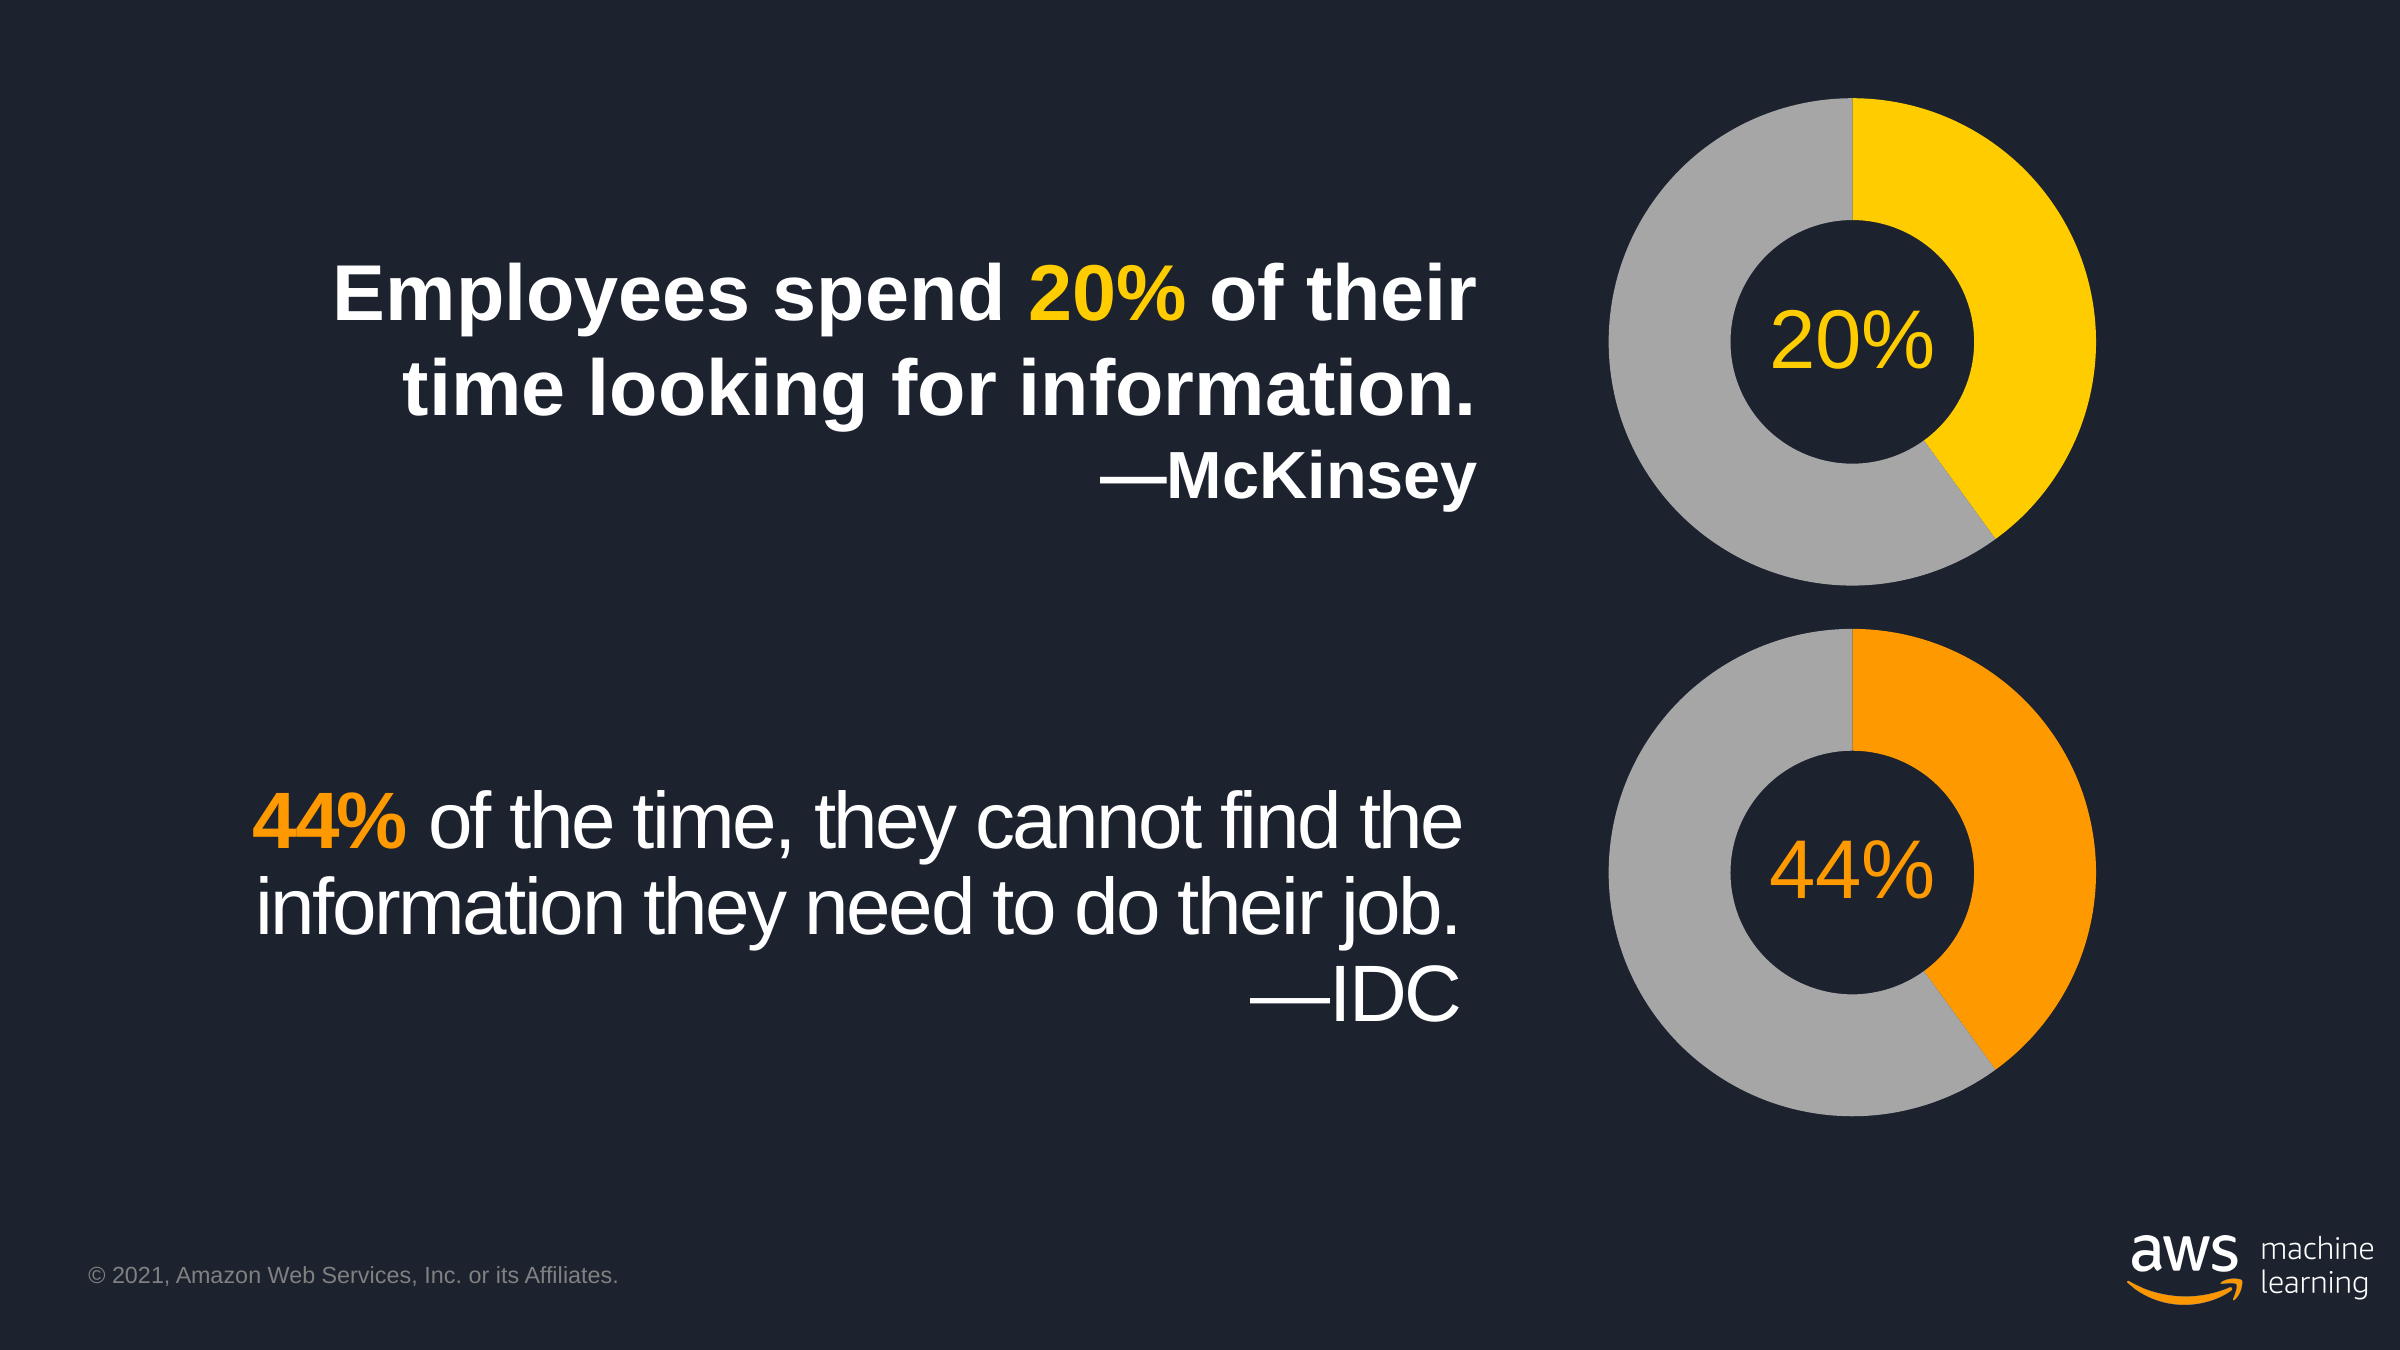

### Chart

| Category |  |
|---|---|
Employees spend 20% of their time looking for information.
—McKinsey
20%

### Chart

| Category |  |
|---|---|
44% of the time, they cannot find the information they need to do their job.
—IDC
44%